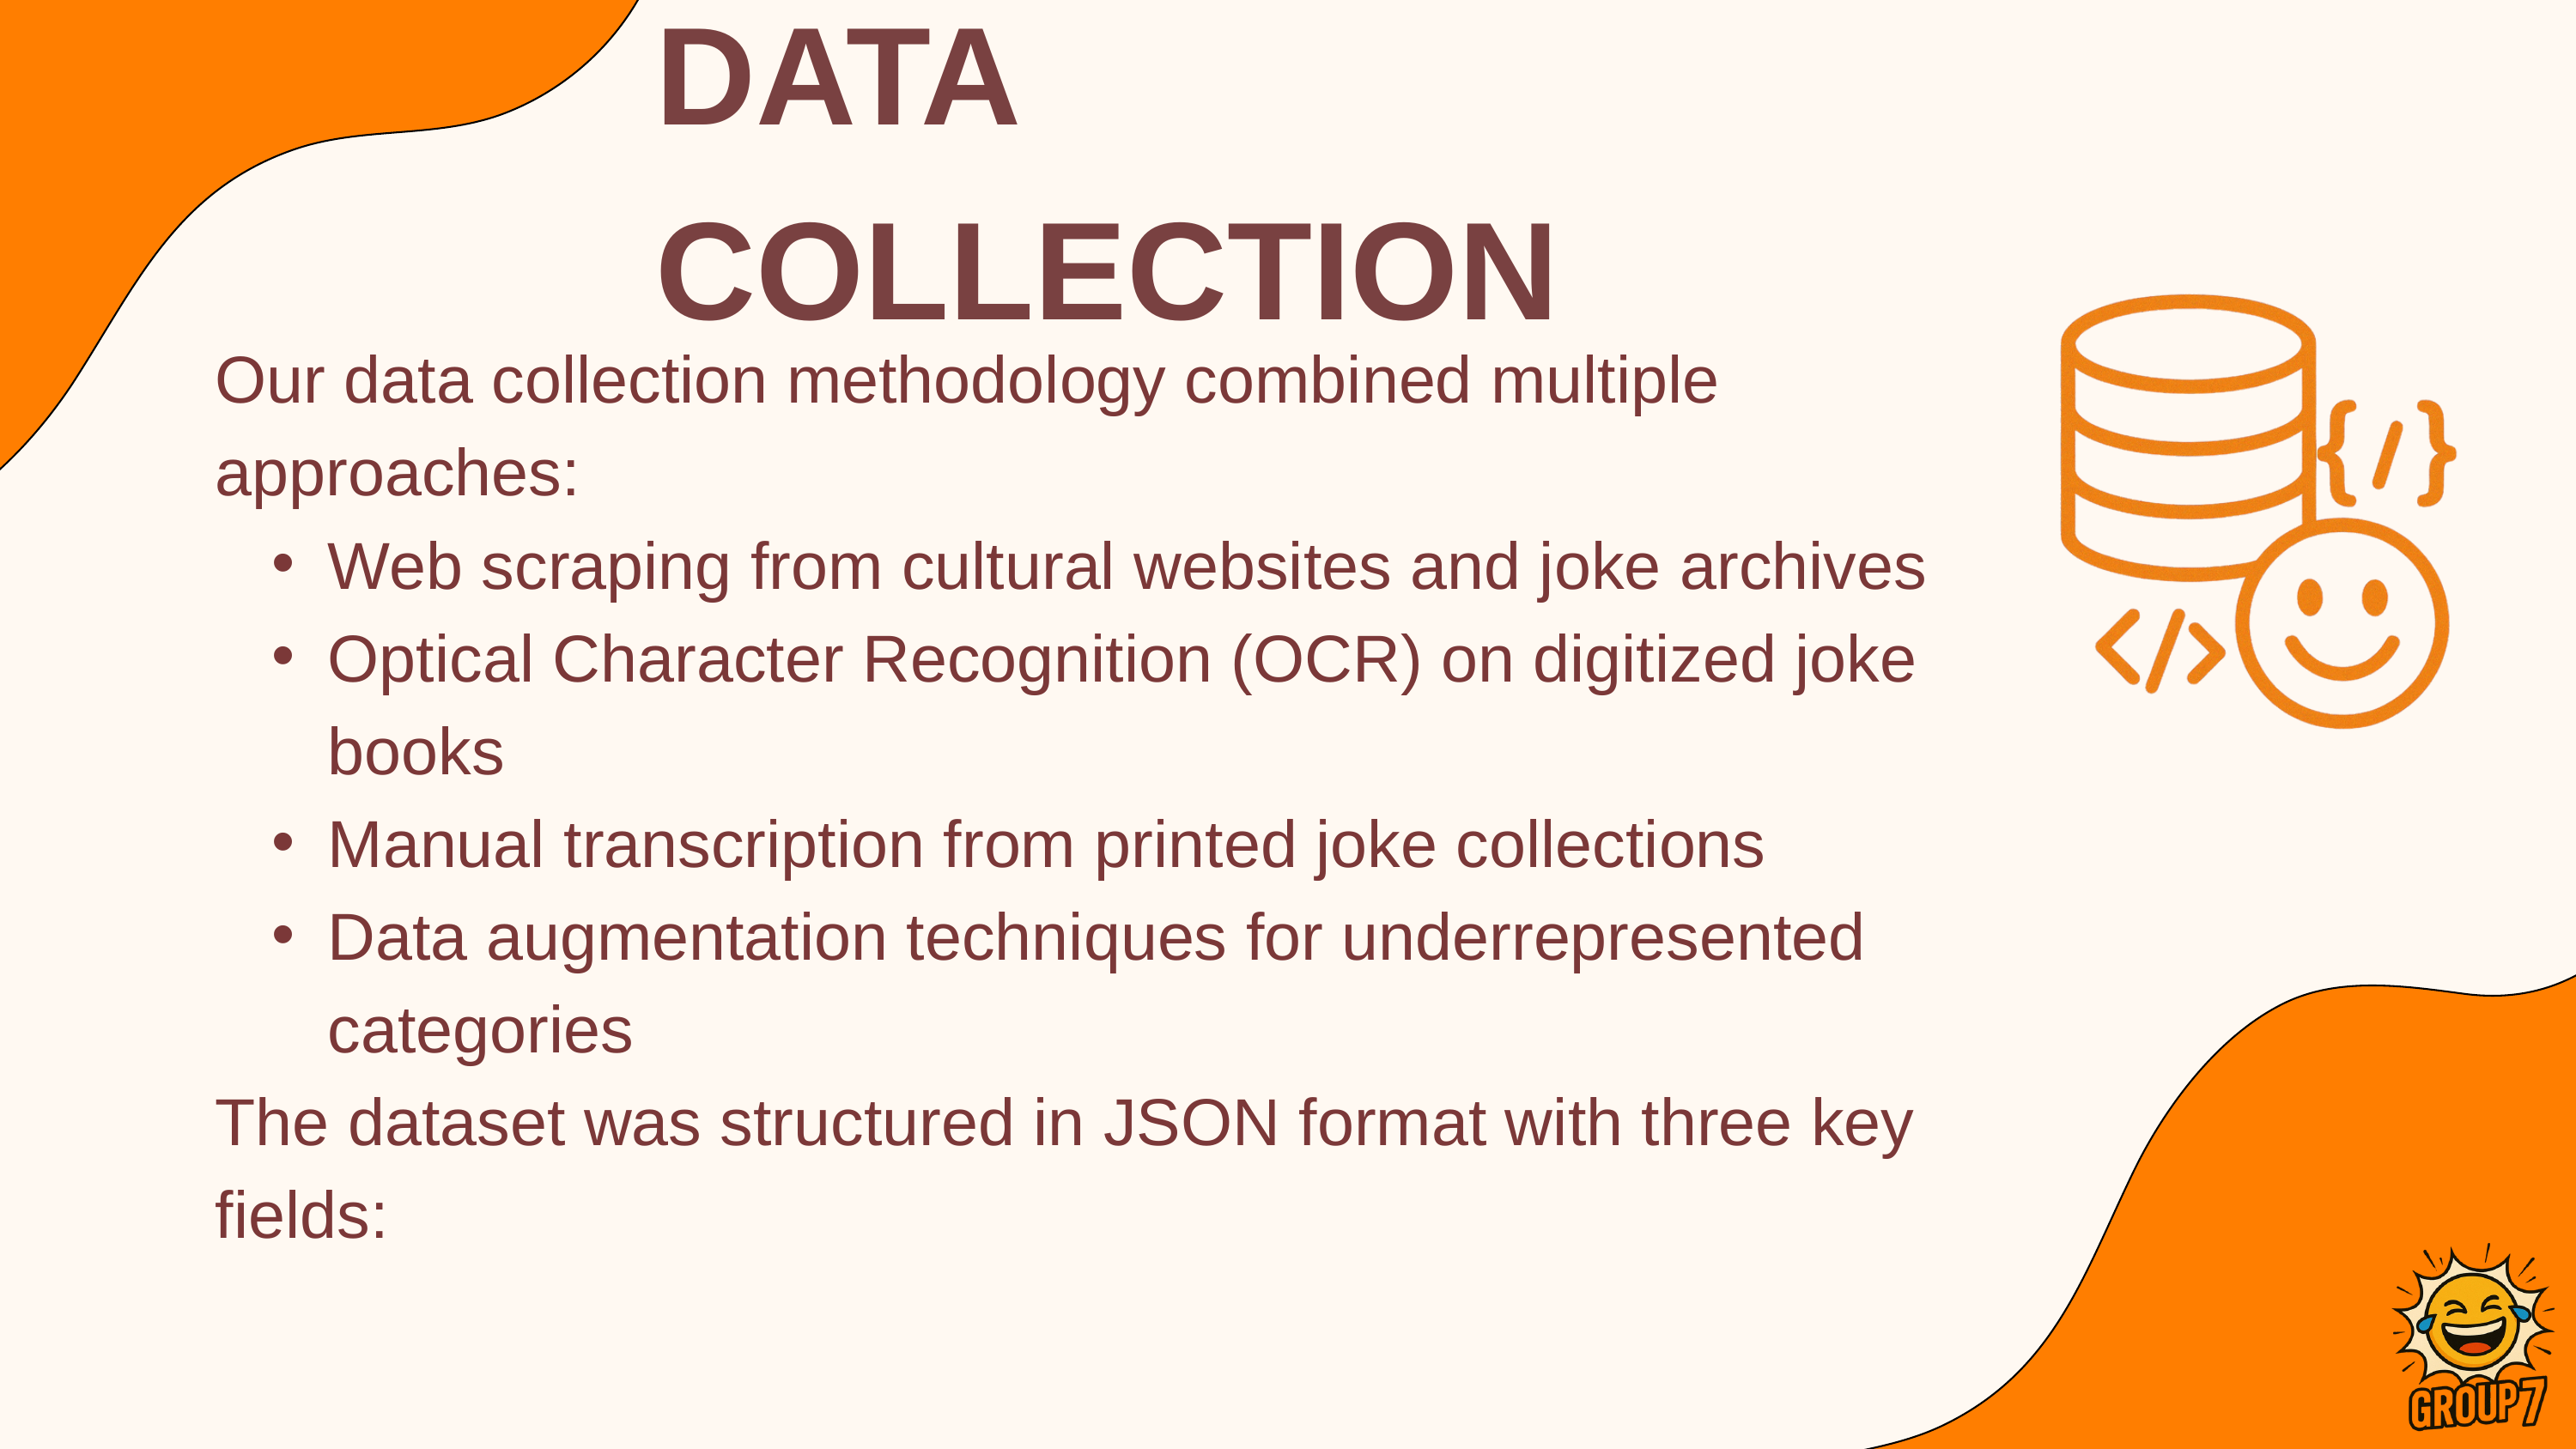

DATA COLLECTION

Our data collection methodology combined multiple approaches:
Web scraping from cultural websites and joke archives
Optical Character Recognition (OCR) on digitized joke books
Manual transcription from printed joke collections
Data augmentation techniques for underrepresented categories
The dataset was structured in JSON format with three key fields: